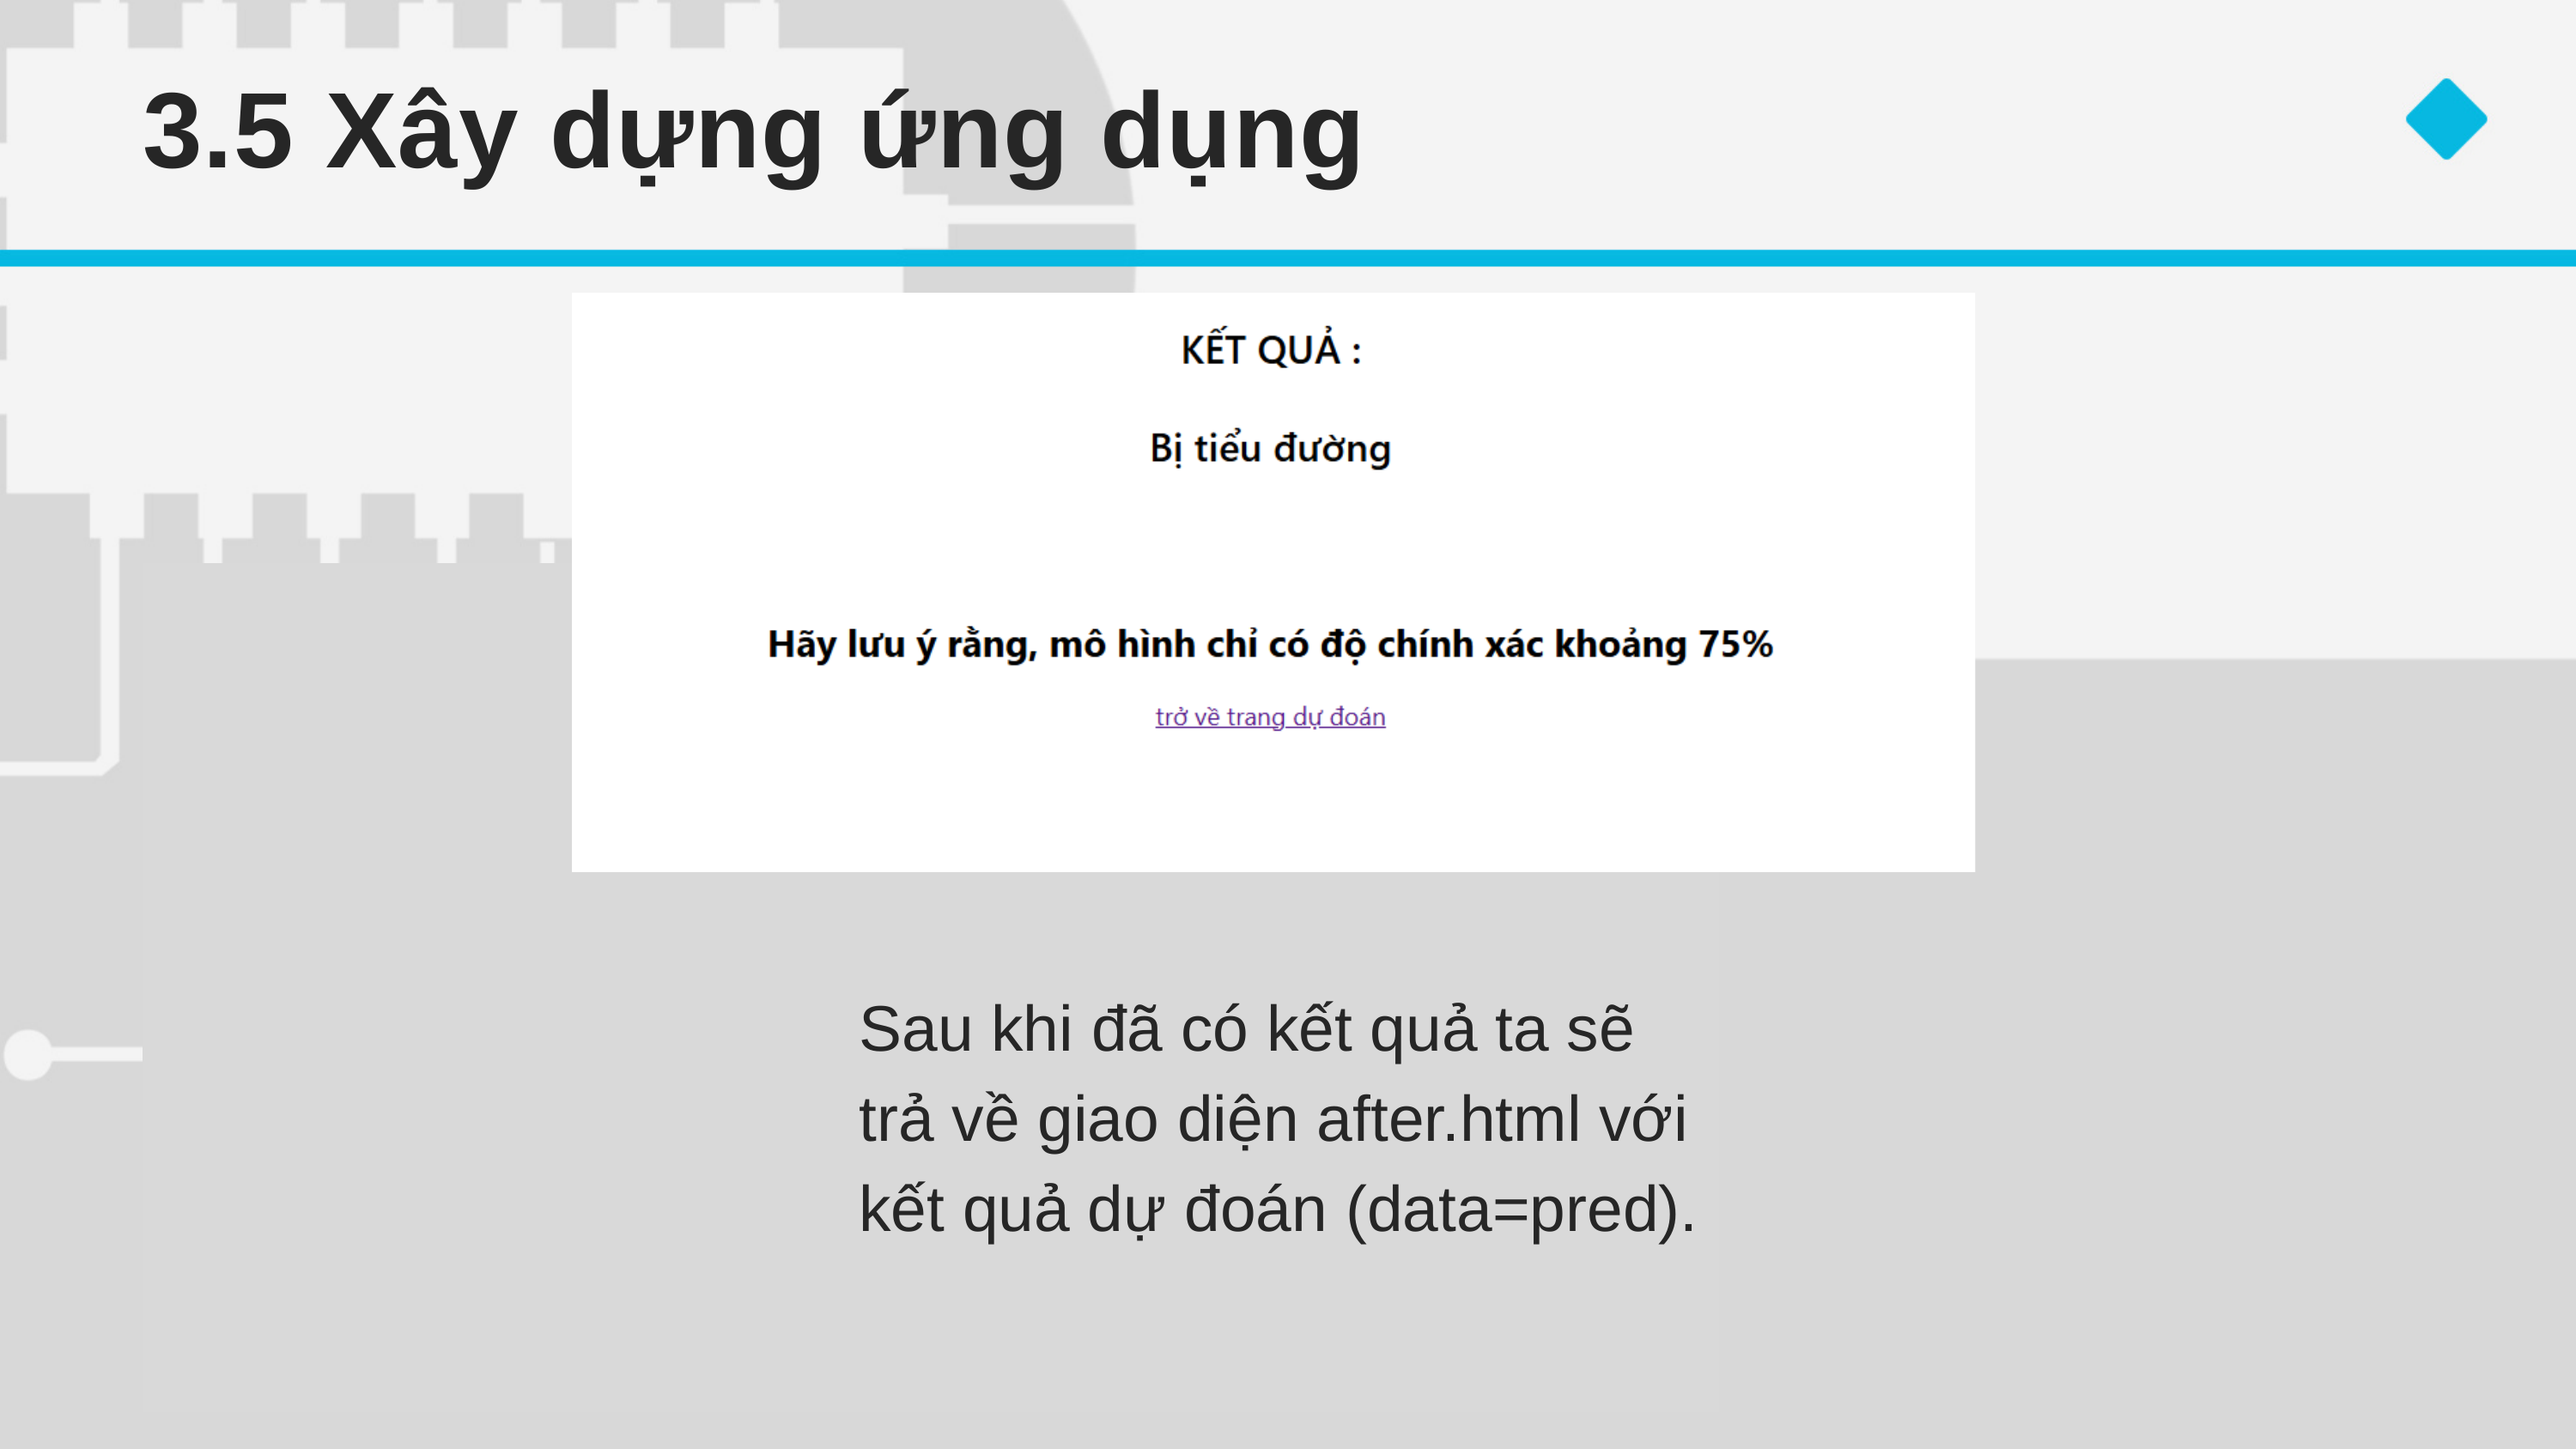

3.5 Xây dựng ứng dụng

Sau khi đã có kết quả ta sẽ trả về giao diện after.html với kết quả dự đoán (data=pred).